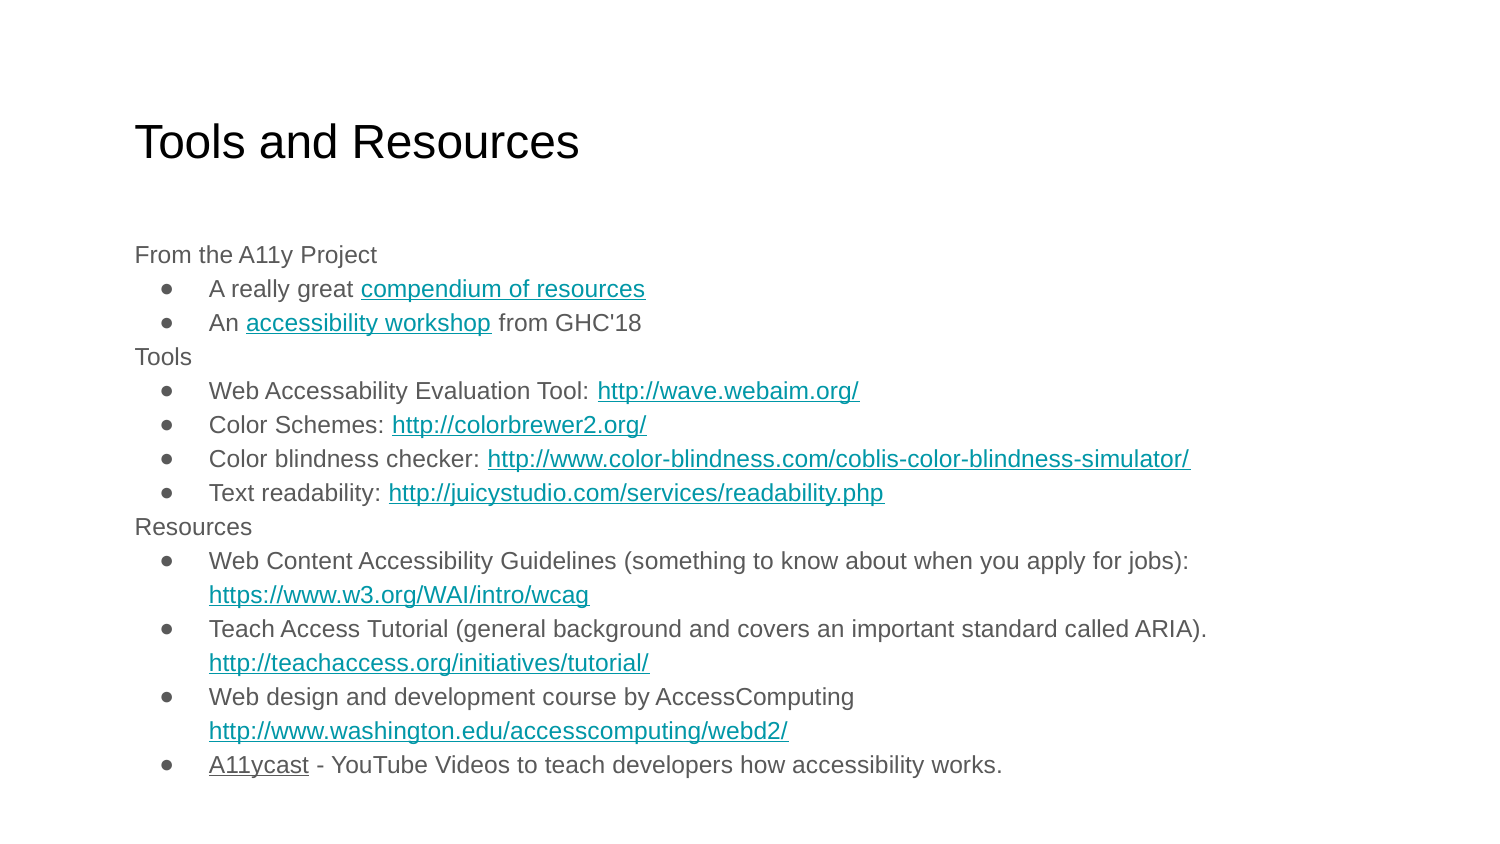

# Tools and Resources
From the A11y Project
A really great compendium of resources
An accessibility workshop from GHC'18
Tools
Web Accessability Evaluation Tool: http://wave.webaim.org/
Color Schemes: http://colorbrewer2.org/
Color blindness checker: http://www.color-blindness.com/coblis-color-blindness-simulator/
Text readability: http://juicystudio.com/services/readability.php
Resources
Web Content Accessibility Guidelines (something to know about when you apply for jobs): https://www.w3.org/WAI/intro/wcag
Teach Access Tutorial (general background and covers an important standard called ARIA). http://teachaccess.org/initiatives/tutorial/
Web design and development course by AccessComputing http://www.washington.edu/accesscomputing/webd2/
A11ycast - YouTube Videos to teach developers how accessibility works.